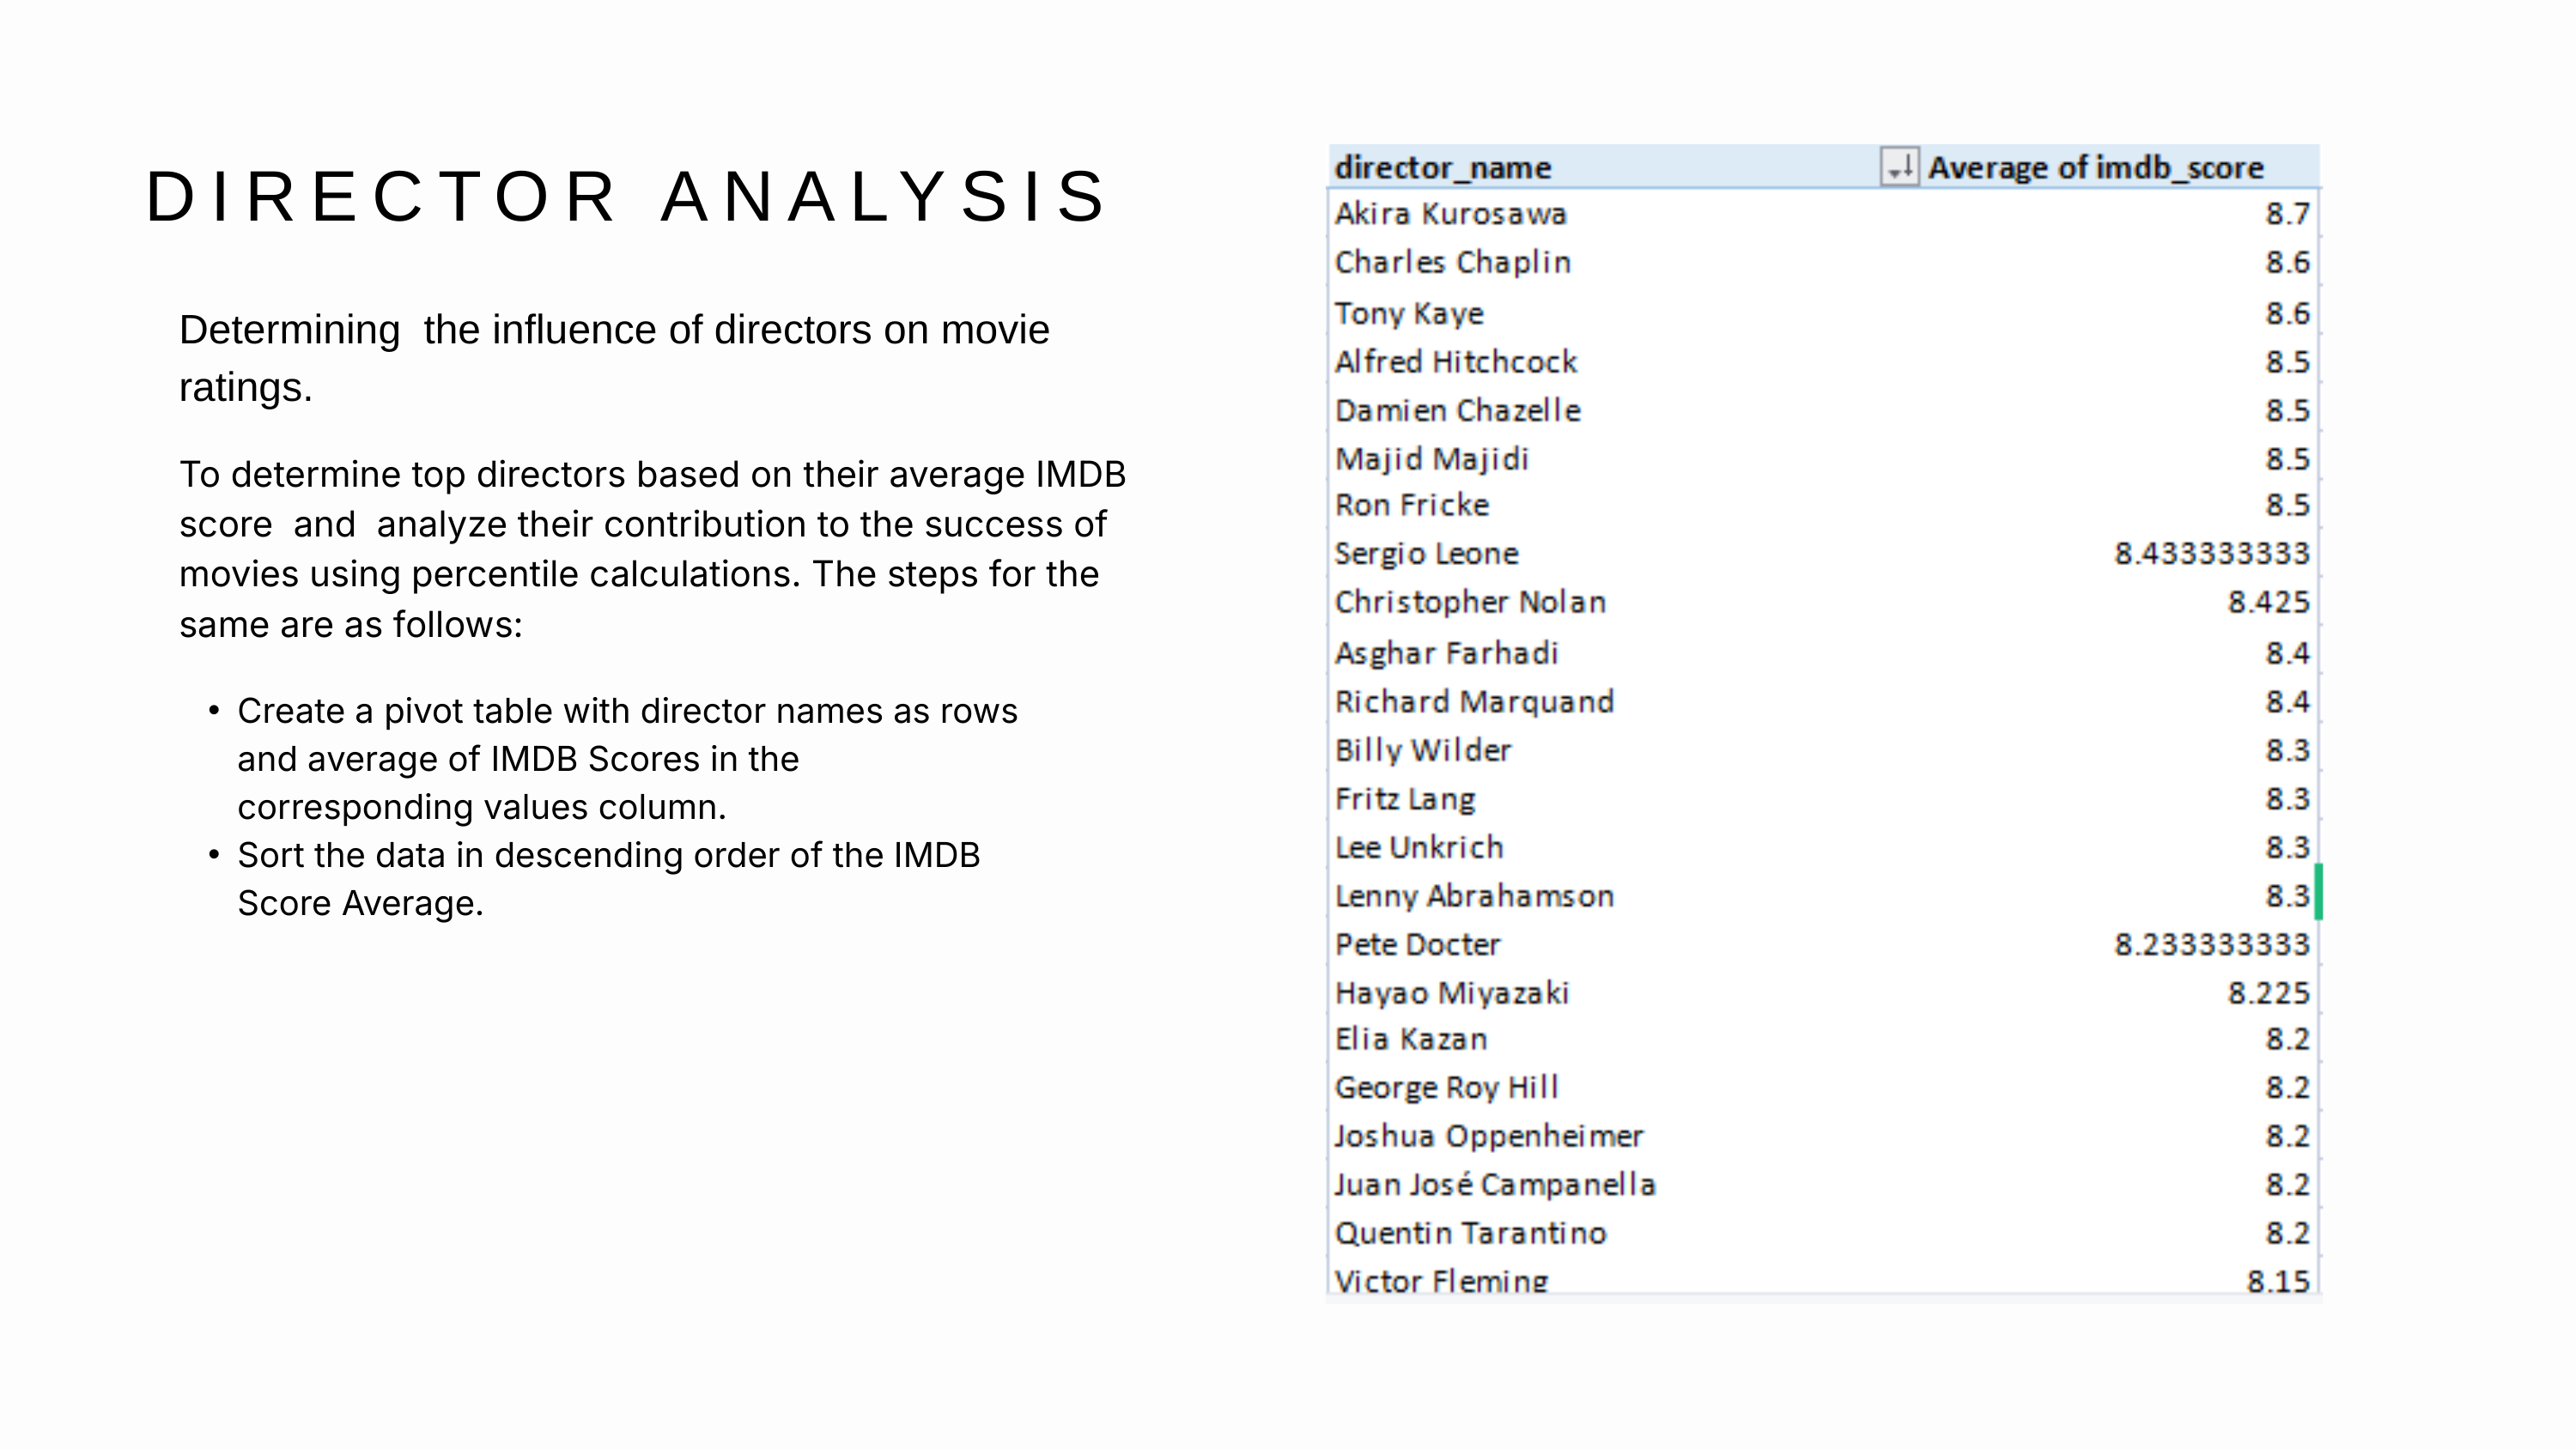

DIRECTOR ANALYSIS

Determining  the influence of directors on movie ratings.
To determine top directors based on their average IMDB score  and  analyze their contribution to the success of movies using percentile calculations. The steps for the same are as follows:
Create a pivot table with director names as rows and average of IMDB Scores in the corresponding values column.
Sort the data in descending order of the IMDB Score Average.